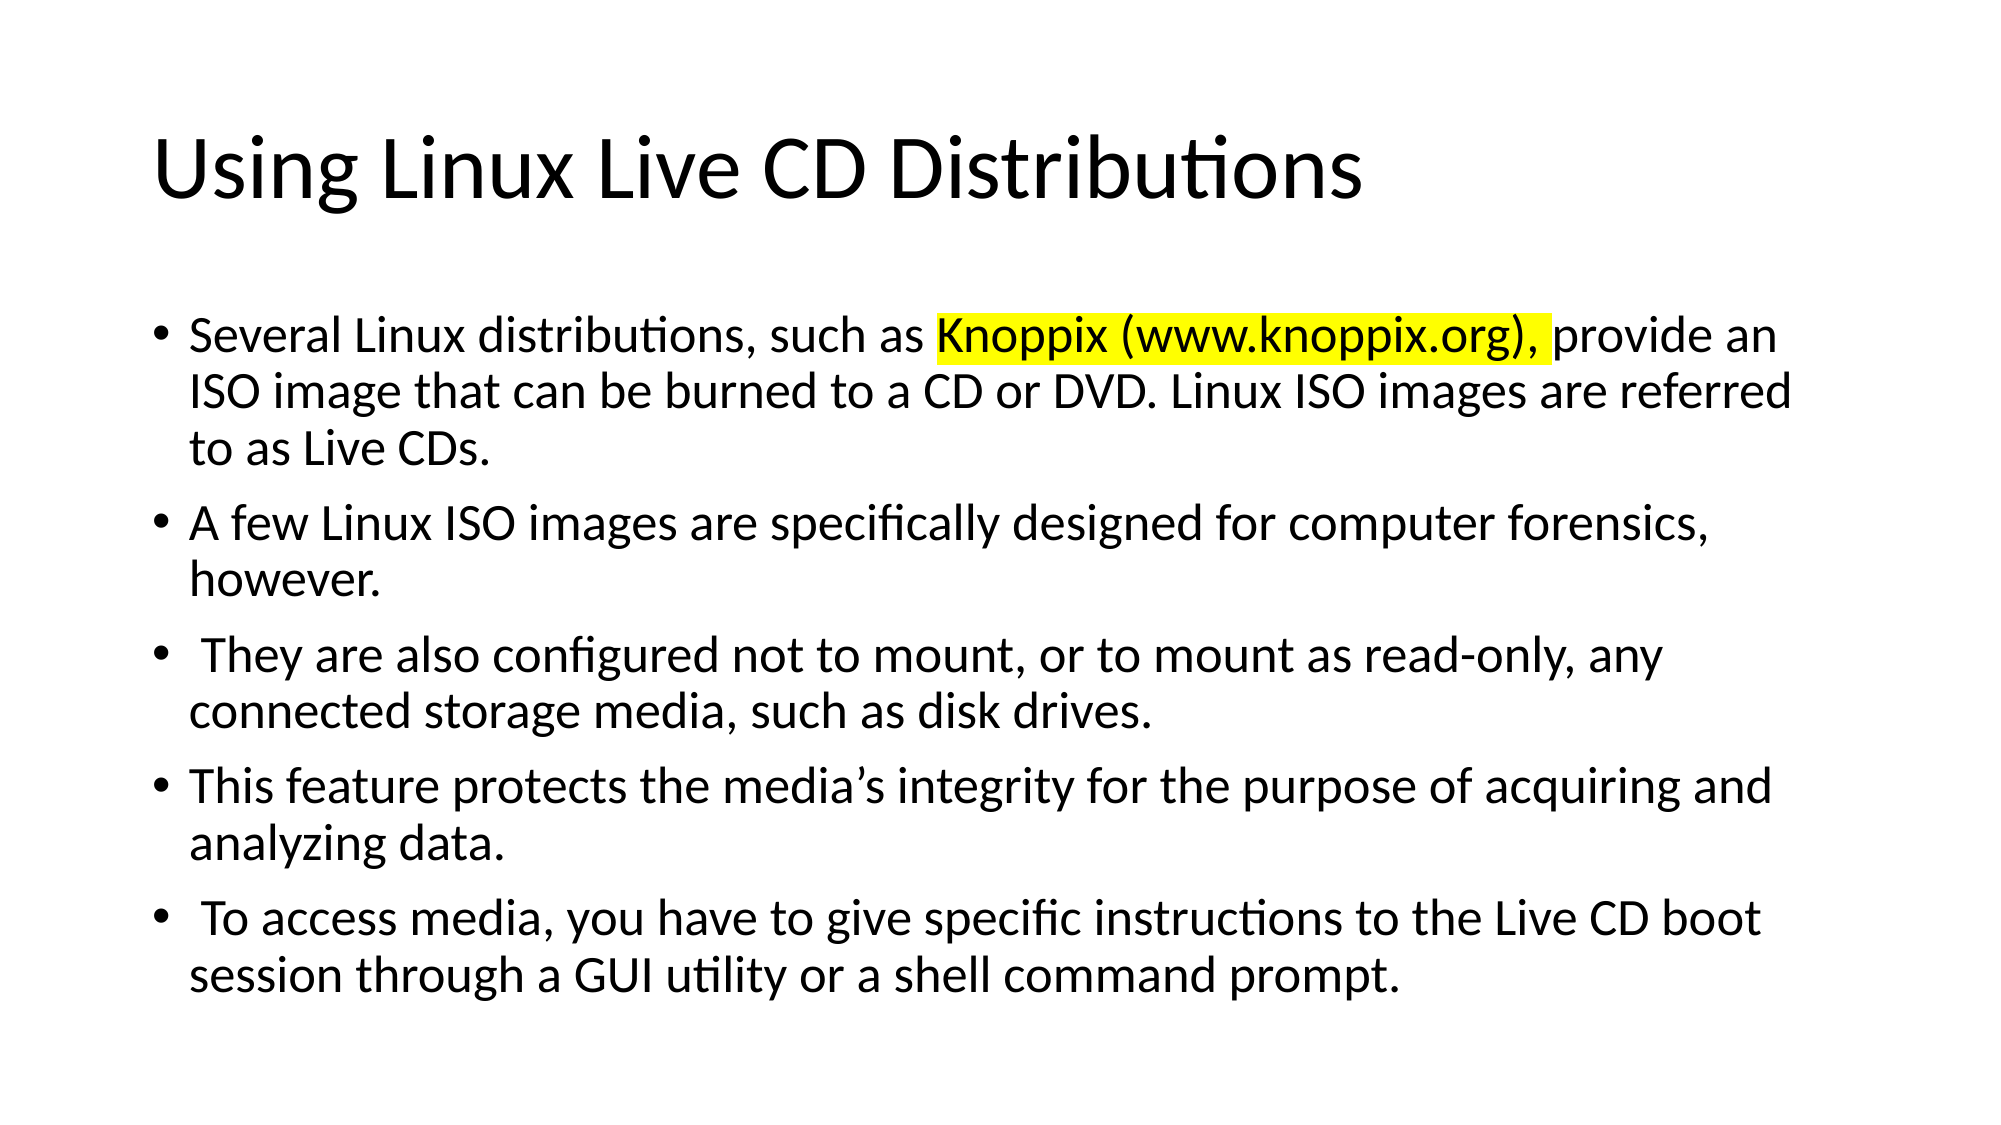

# Using Linux Live CD Distributions
Several Linux distributions, such as Knoppix (www.knoppix.org), provide an ISO image that can be burned to a CD or DVD. Linux ISO images are referred to as Live CDs.
A few Linux ISO images are specifically designed for computer forensics, however.
 They are also configured not to mount, or to mount as read-only, any connected storage media, such as disk drives.
This feature protects the media’s integrity for the purpose of acquiring and analyzing data.
 To access media, you have to give specific instructions to the Live CD boot session through a GUI utility or a shell command prompt.